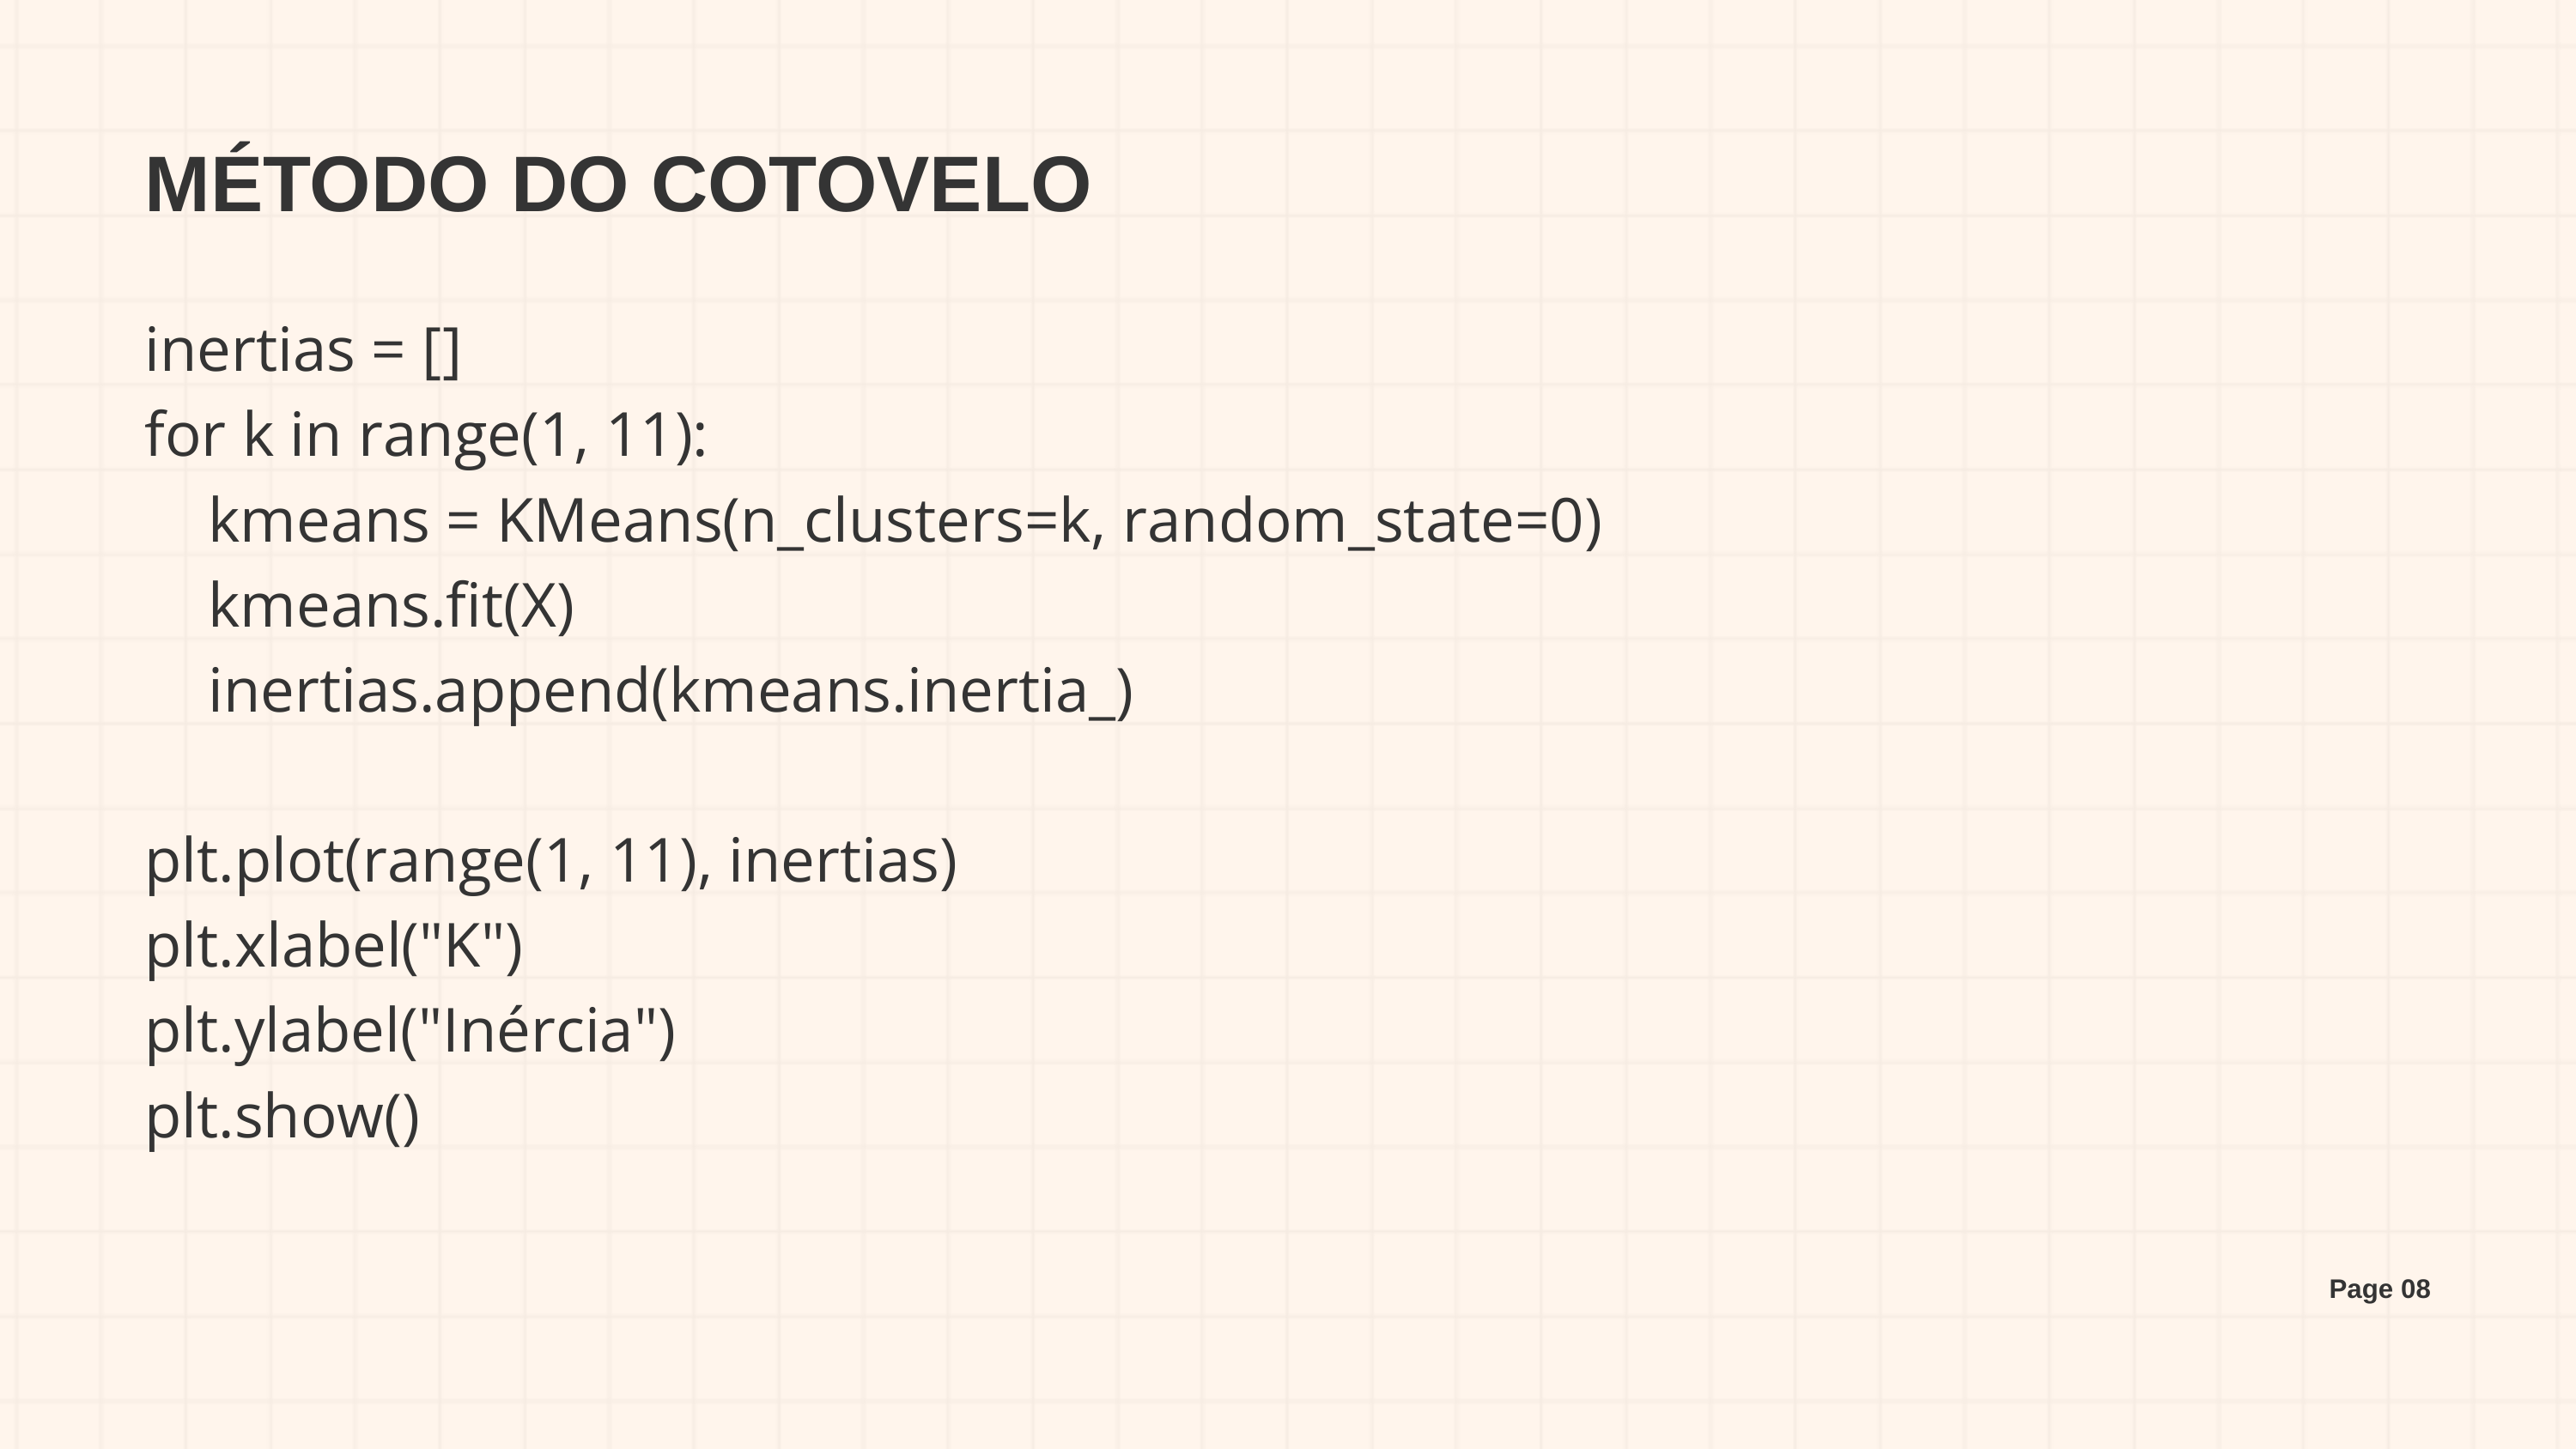

MÉTODO DO COTOVELO
inertias = []
for k in range(1, 11):
    kmeans = KMeans(n_clusters=k, random_state=0)
    kmeans.fit(X)
    inertias.append(kmeans.inertia_)

plt.plot(range(1, 11), inertias)
plt.xlabel("K")
plt.ylabel("Inércia")
plt.show()
Page 08